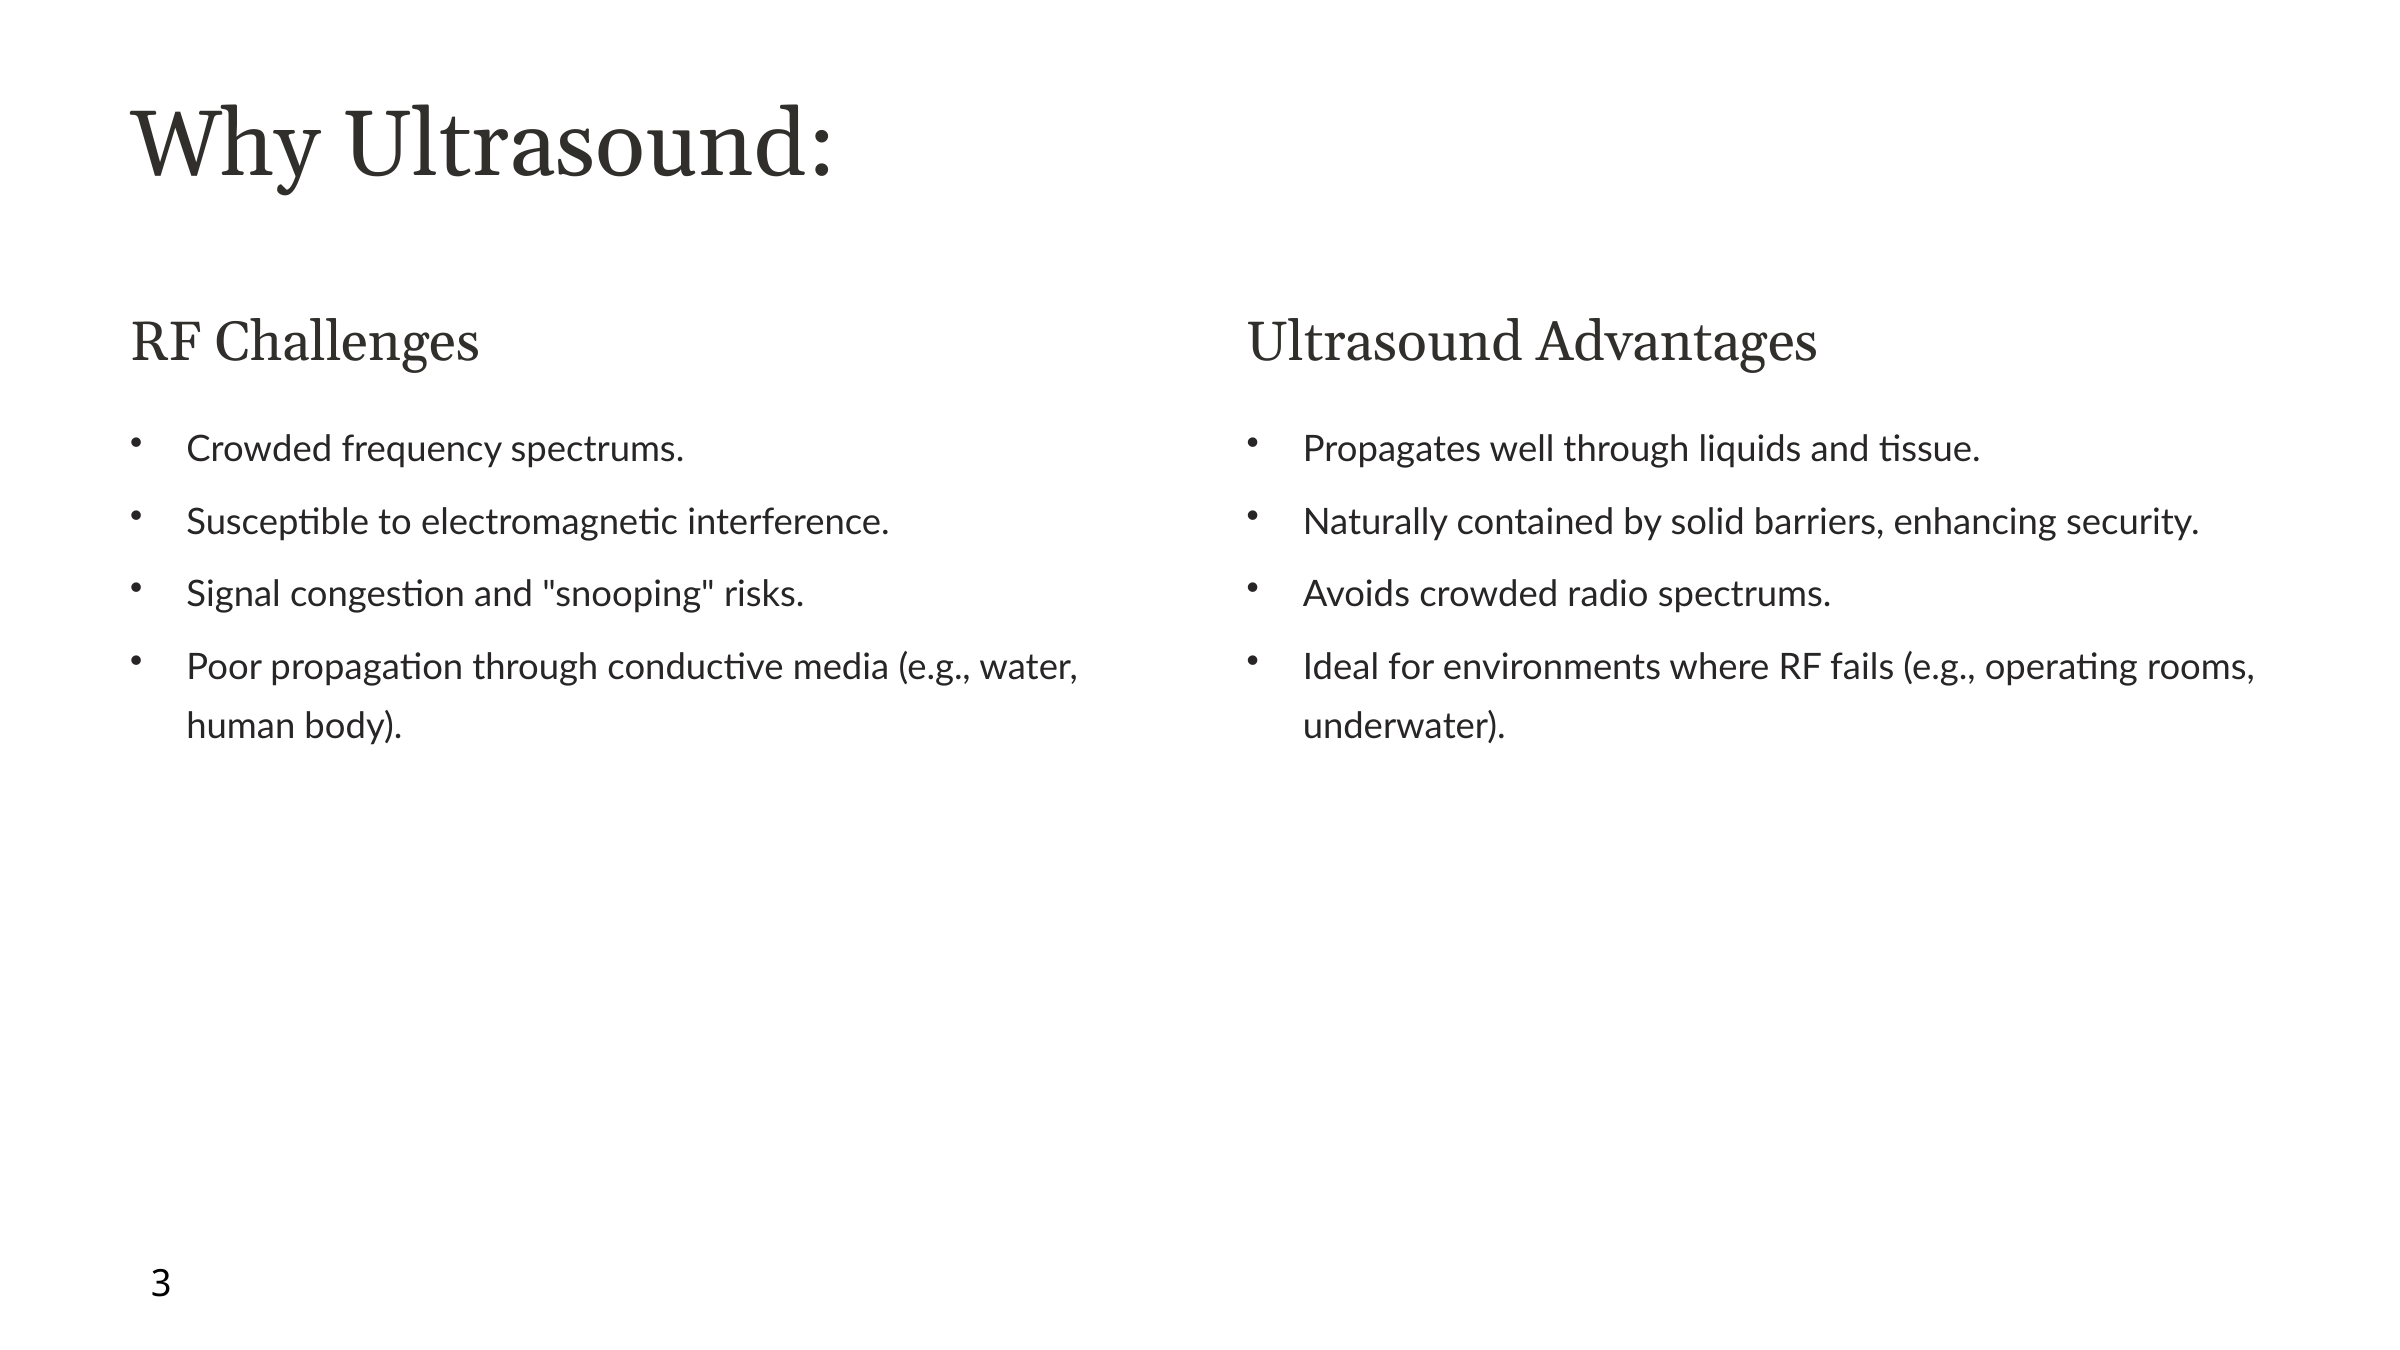

Why Ultrasound:
RF Challenges
Ultrasound Advantages
Crowded frequency spectrums.
Propagates well through liquids and tissue.
Susceptible to electromagnetic interference.
Naturally contained by solid barriers, enhancing security.
Signal congestion and "snooping" risks.
Avoids crowded radio spectrums.
Poor propagation through conductive media (e.g., water, human body).
Ideal for environments where RF fails (e.g., operating rooms, underwater).